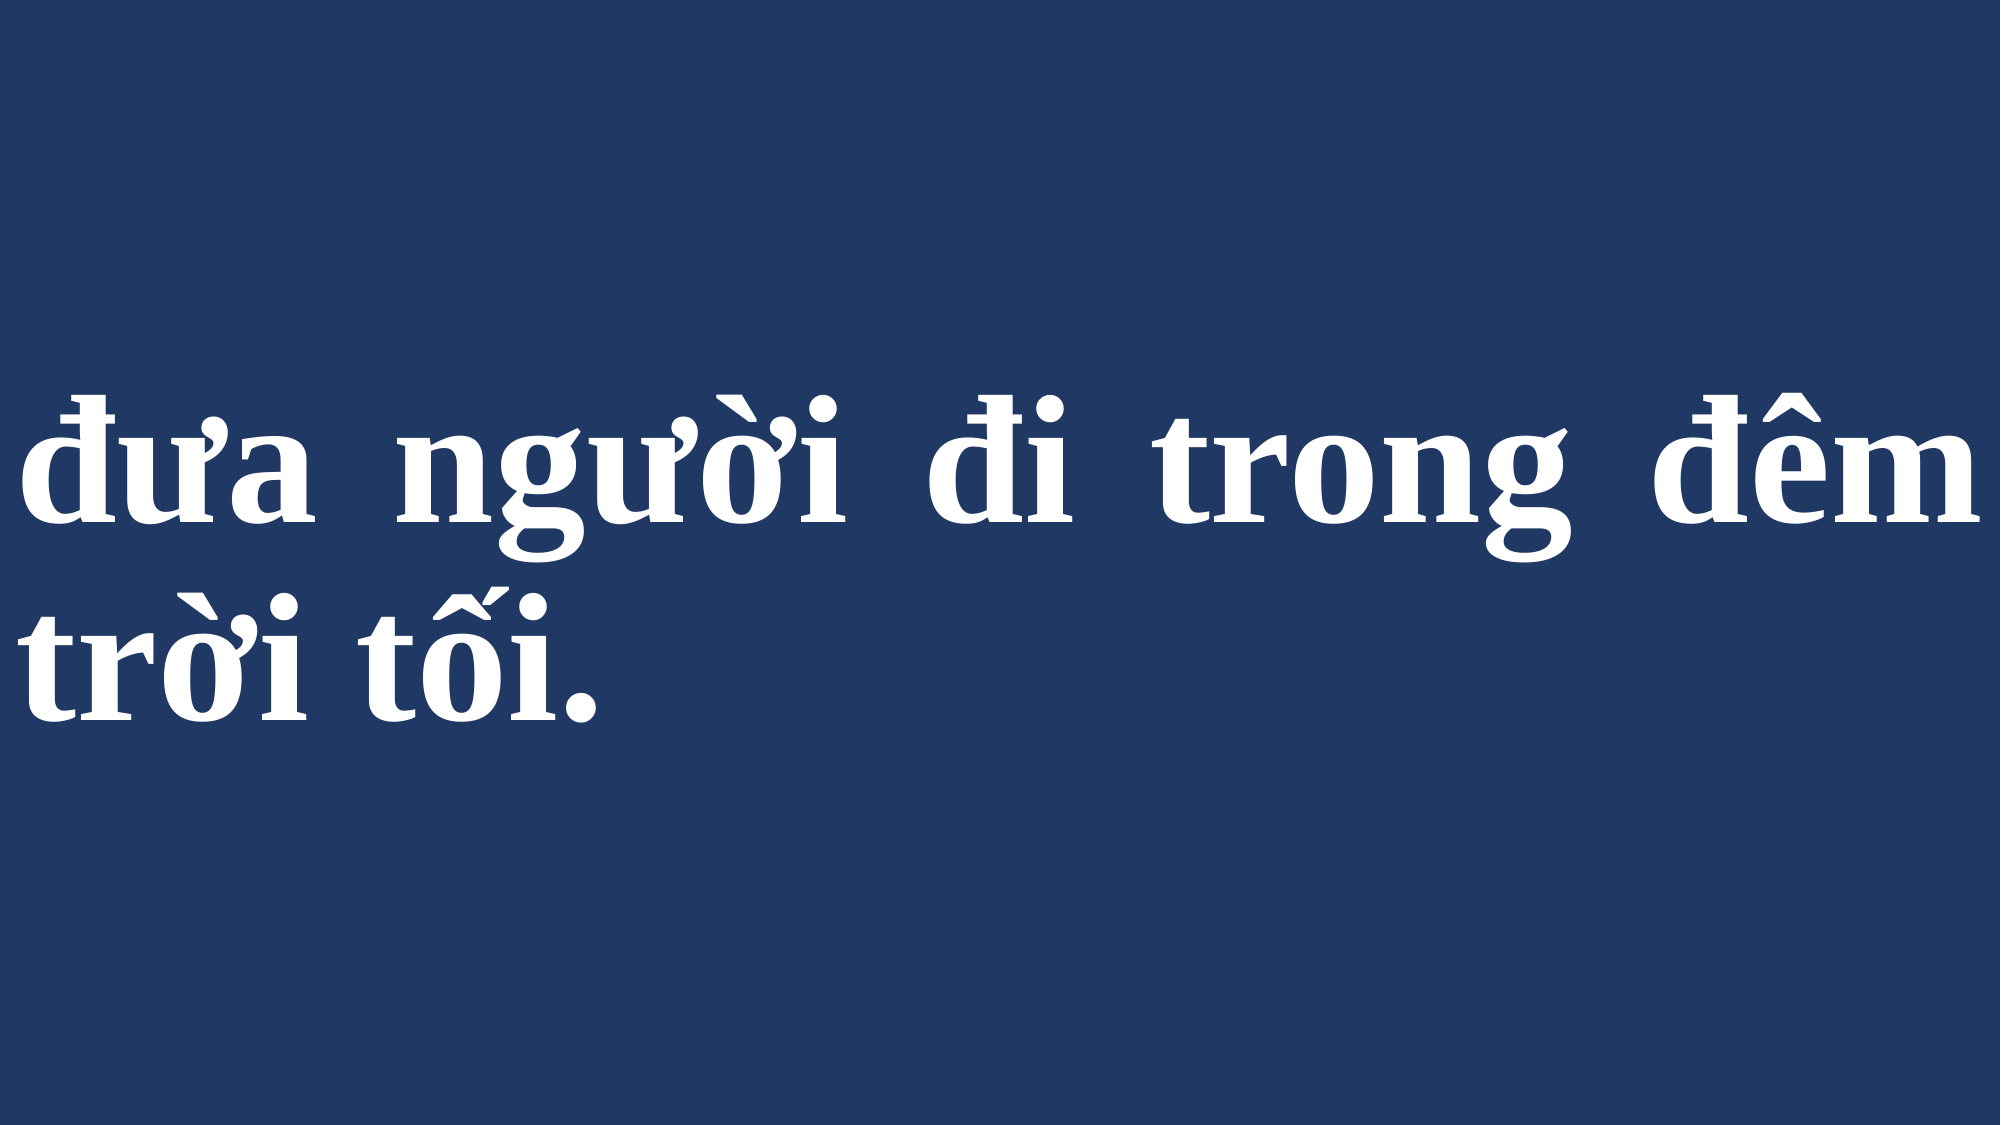

# đưa người đi trong đêm trời tối.